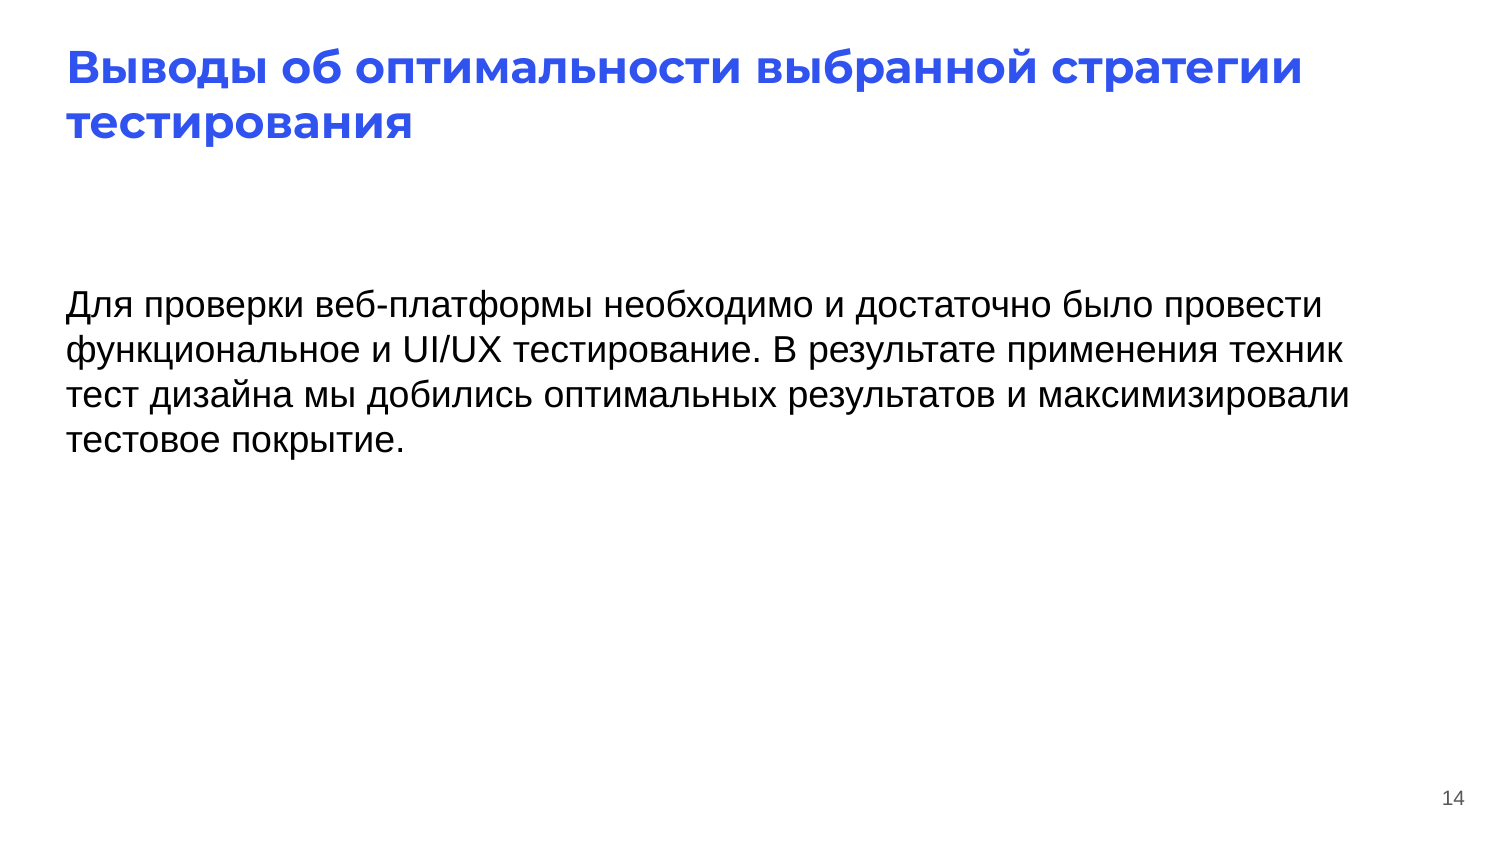

# Выводы об оптимальности выбранной стратегии тестирования

Для проверки веб-платформы необходимо и достаточно было провести
функциональное и UI/UX тестирование. В результате применения техник
тест дизайна мы добились оптимальных результатов и максимизировали
тестовое покрытие.
14